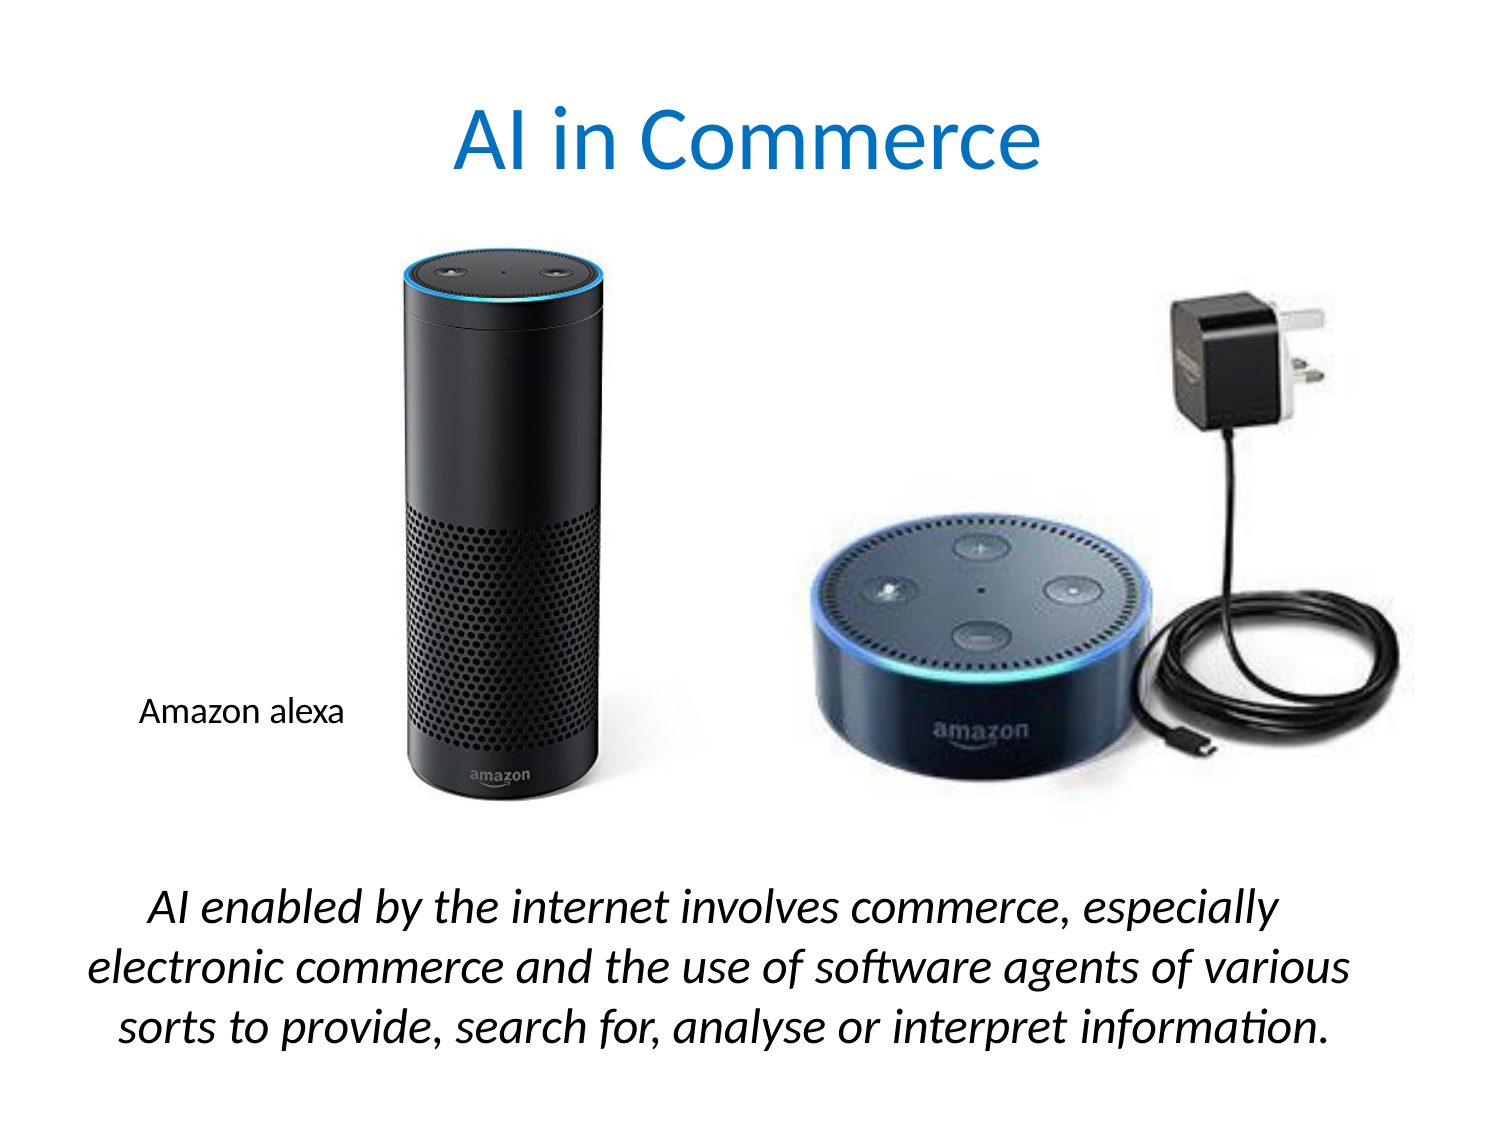

# AI in Commerce

Amazon alexa
AI enabled by the internet involves commerce, especially  electronic commerce and the use of software agents of various  sorts to provide, search for, analyse or interpret information.